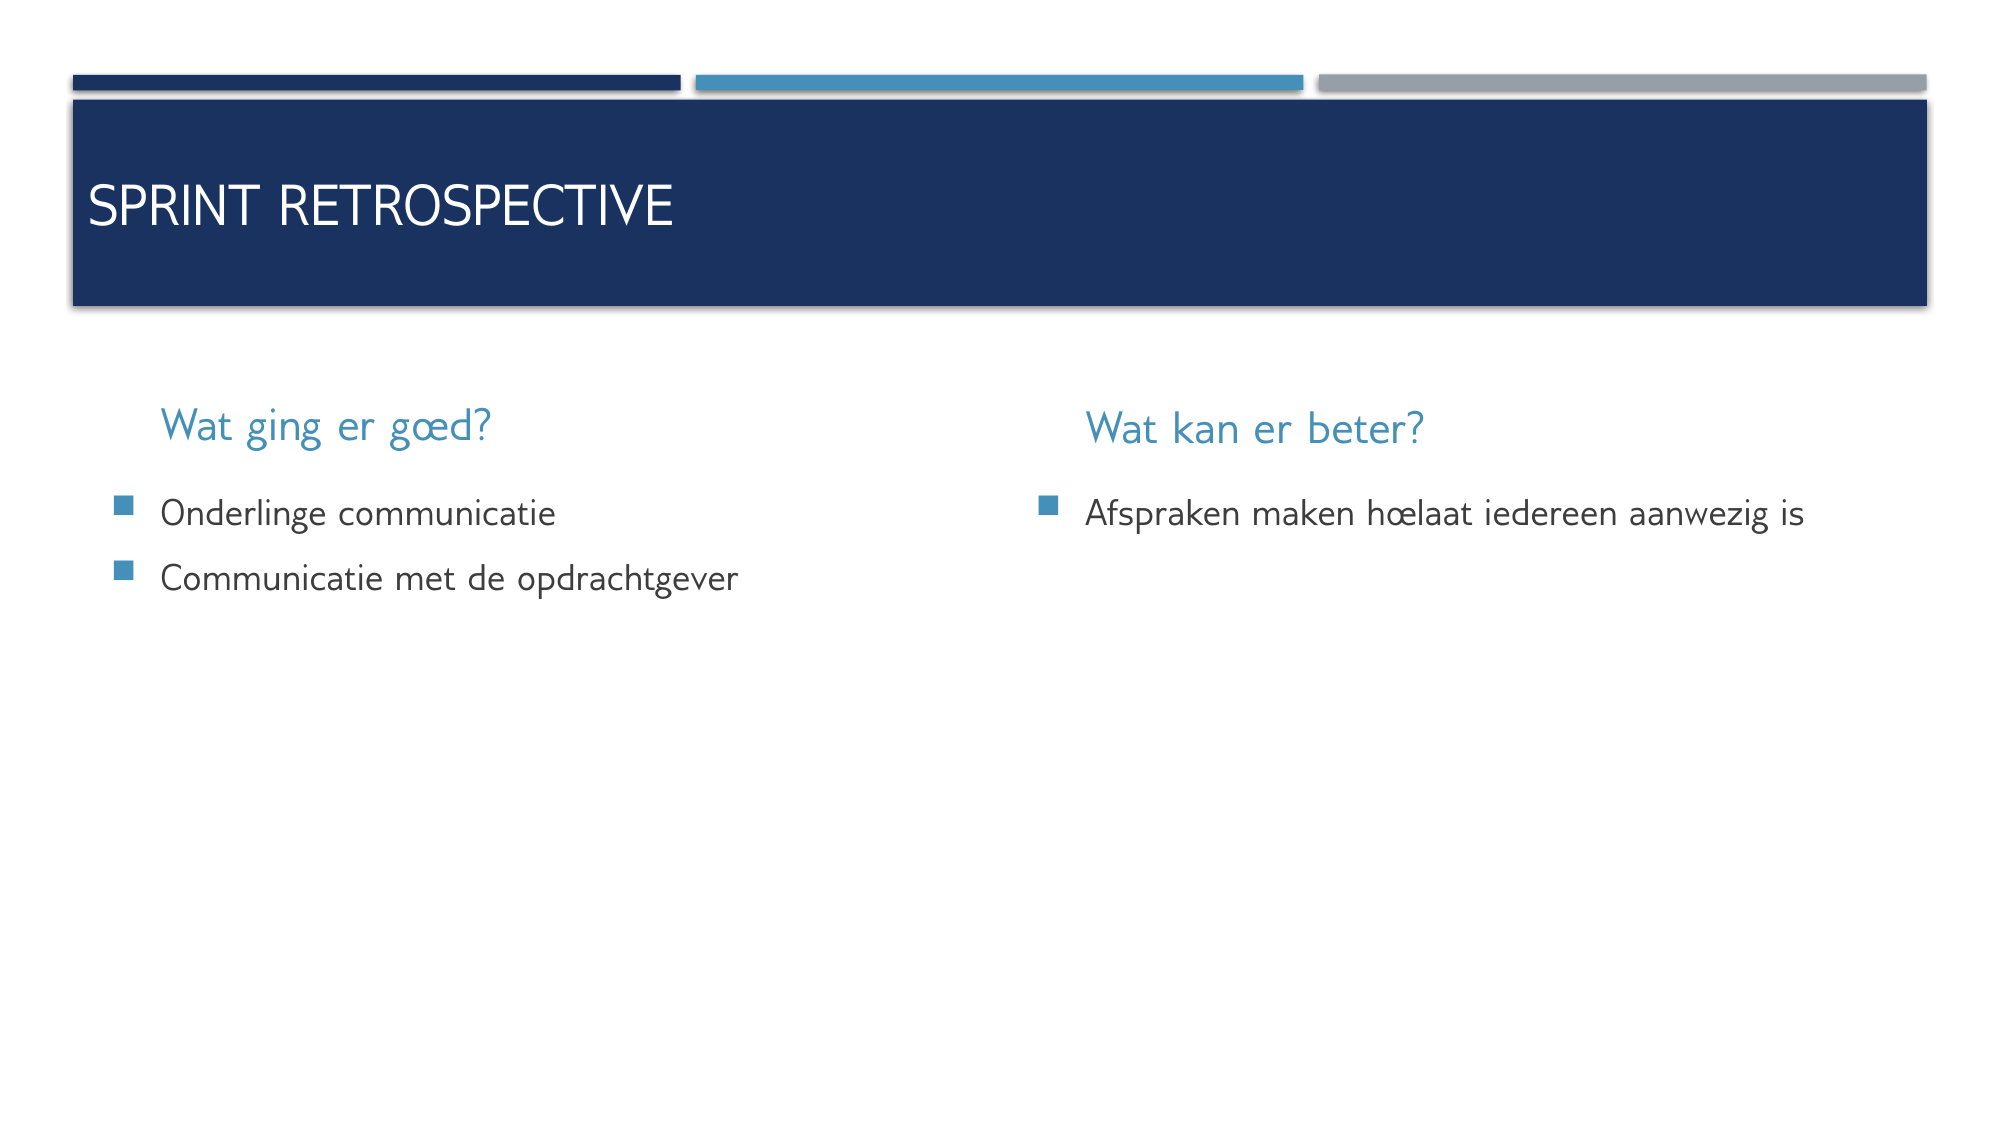

# Sprint retrospective
Wat ging er goed?
Wat kan er beter?
Onderlinge communicatie
Communicatie met de opdrachtgever

Afspraken maken hoelaat iedereen aanwezig is